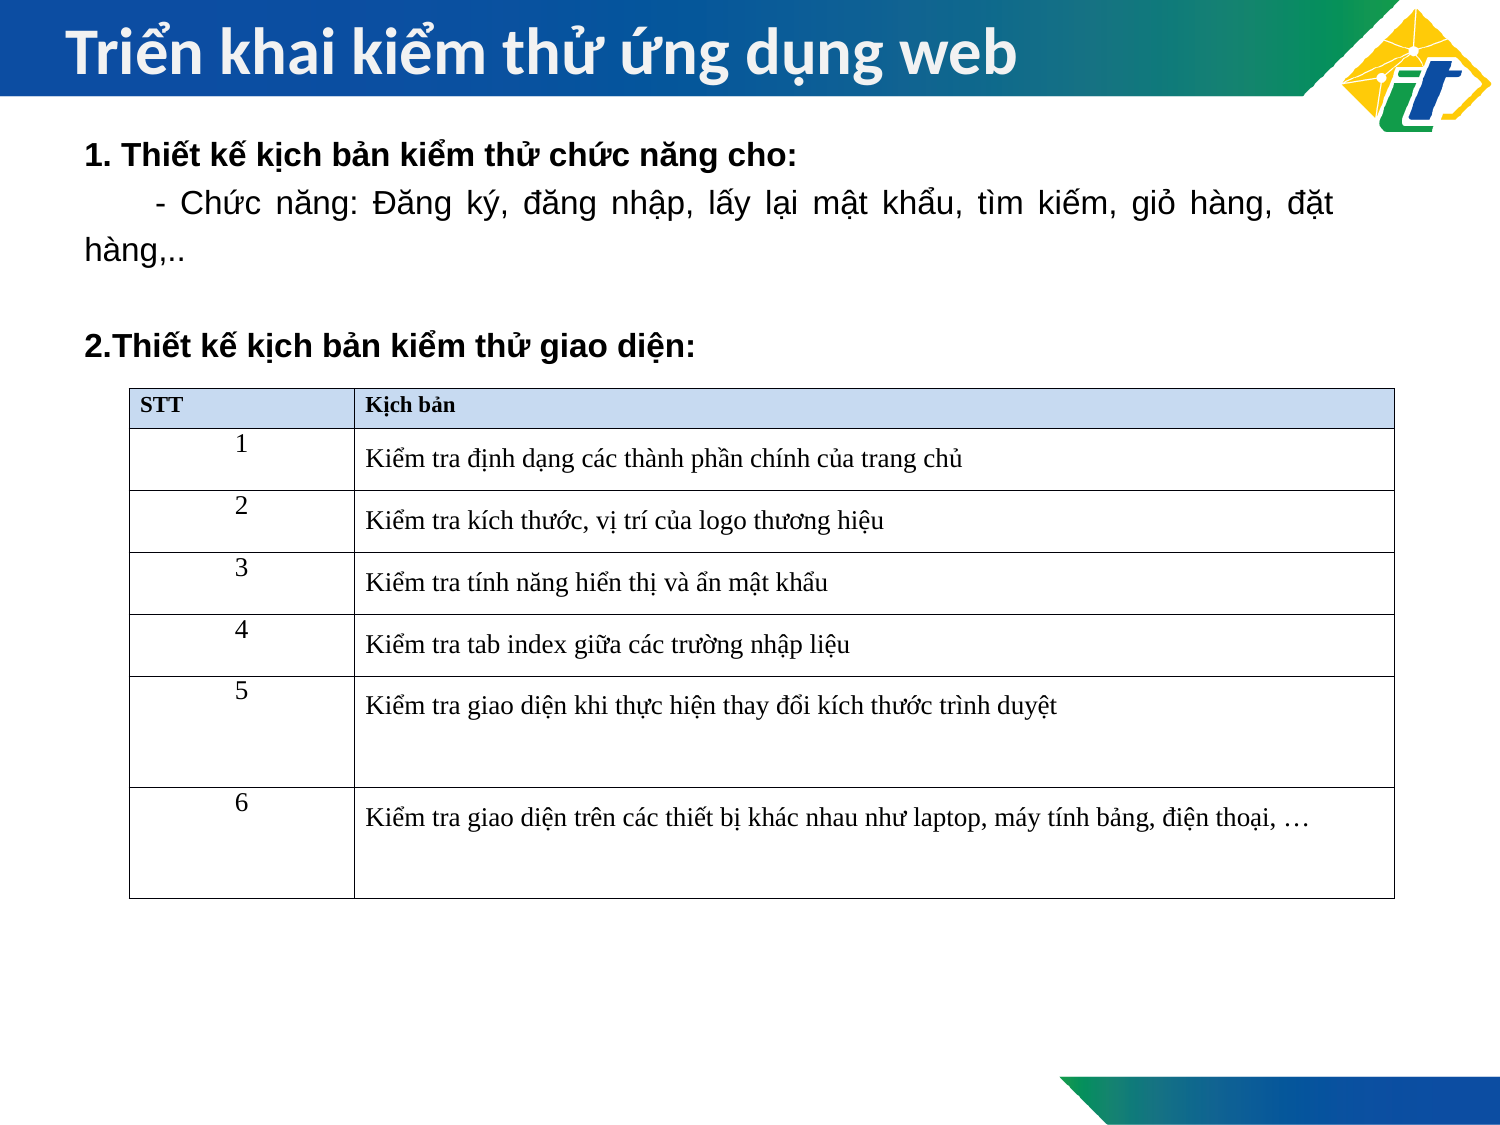

# Triển khai kiểm thử ứng dụng web
1. Thiết kế kịch bản kiểm thử chức năng cho:
     - Chức năng: Đăng ký, đăng nhập, lấy lại mật khẩu, tìm kiếm, giỏ hàng, đặt hàng,..

2.Thiết kế kịch bản kiểm thử giao diện:

| STT | Kịch bản |
| --- | --- |
| 1 | Kiểm tra định dạng các thành phần chính của trang chủ |
| 2 | Kiểm tra kích thước, vị trí của logo thương hiệu |
| 3 | Kiểm tra tính năng hiển thị và ẩn mật khẩu |
| 4 | Kiểm tra tab index giữa các trường nhập liệu |
| 5 | Kiểm tra giao diện khi thực hiện thay đổi kích thước trình duyệt |
| 6 | Kiểm tra giao diện trên các thiết bị khác nhau như laptop, máy tính bảng, điện thoại, … |